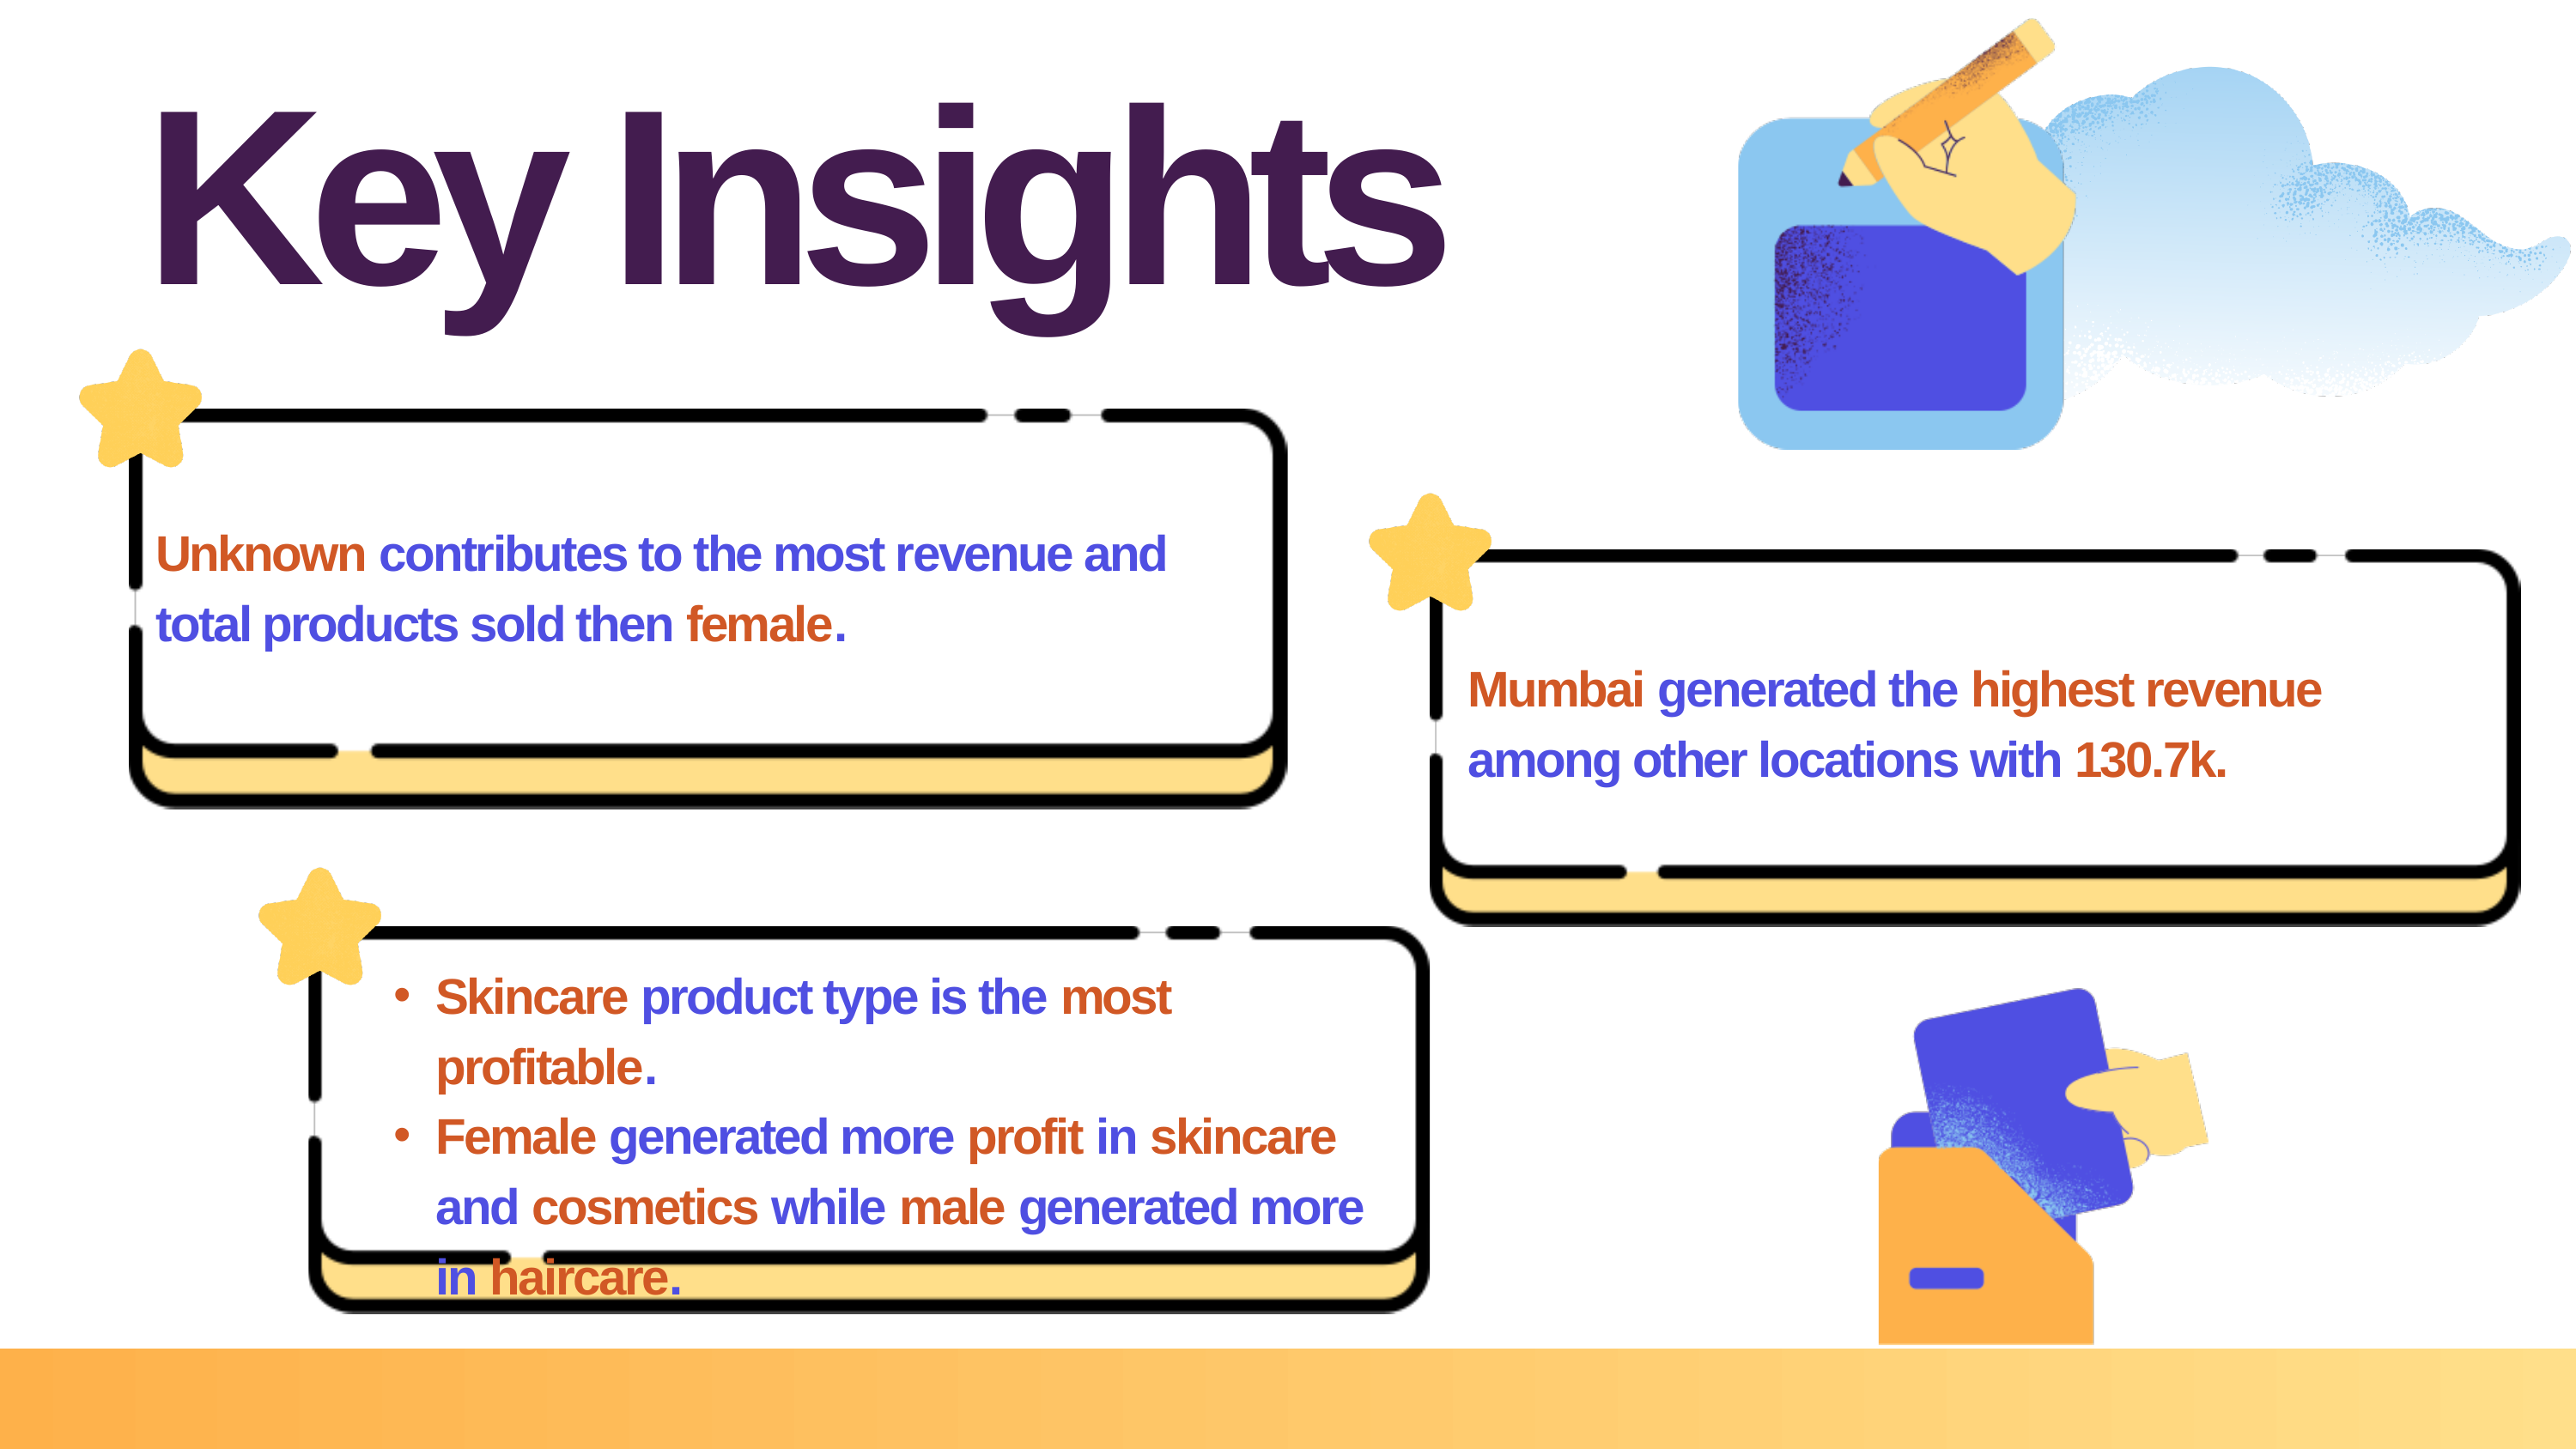

Key Insights

Unknown contributes to the most revenue and total products sold then female.

Mumbai generated the highest revenue among other locations with 130.7k.

Skincare product type is the most profitable.
Female generated more profit in skincare and cosmetics while male generated more in haircare.